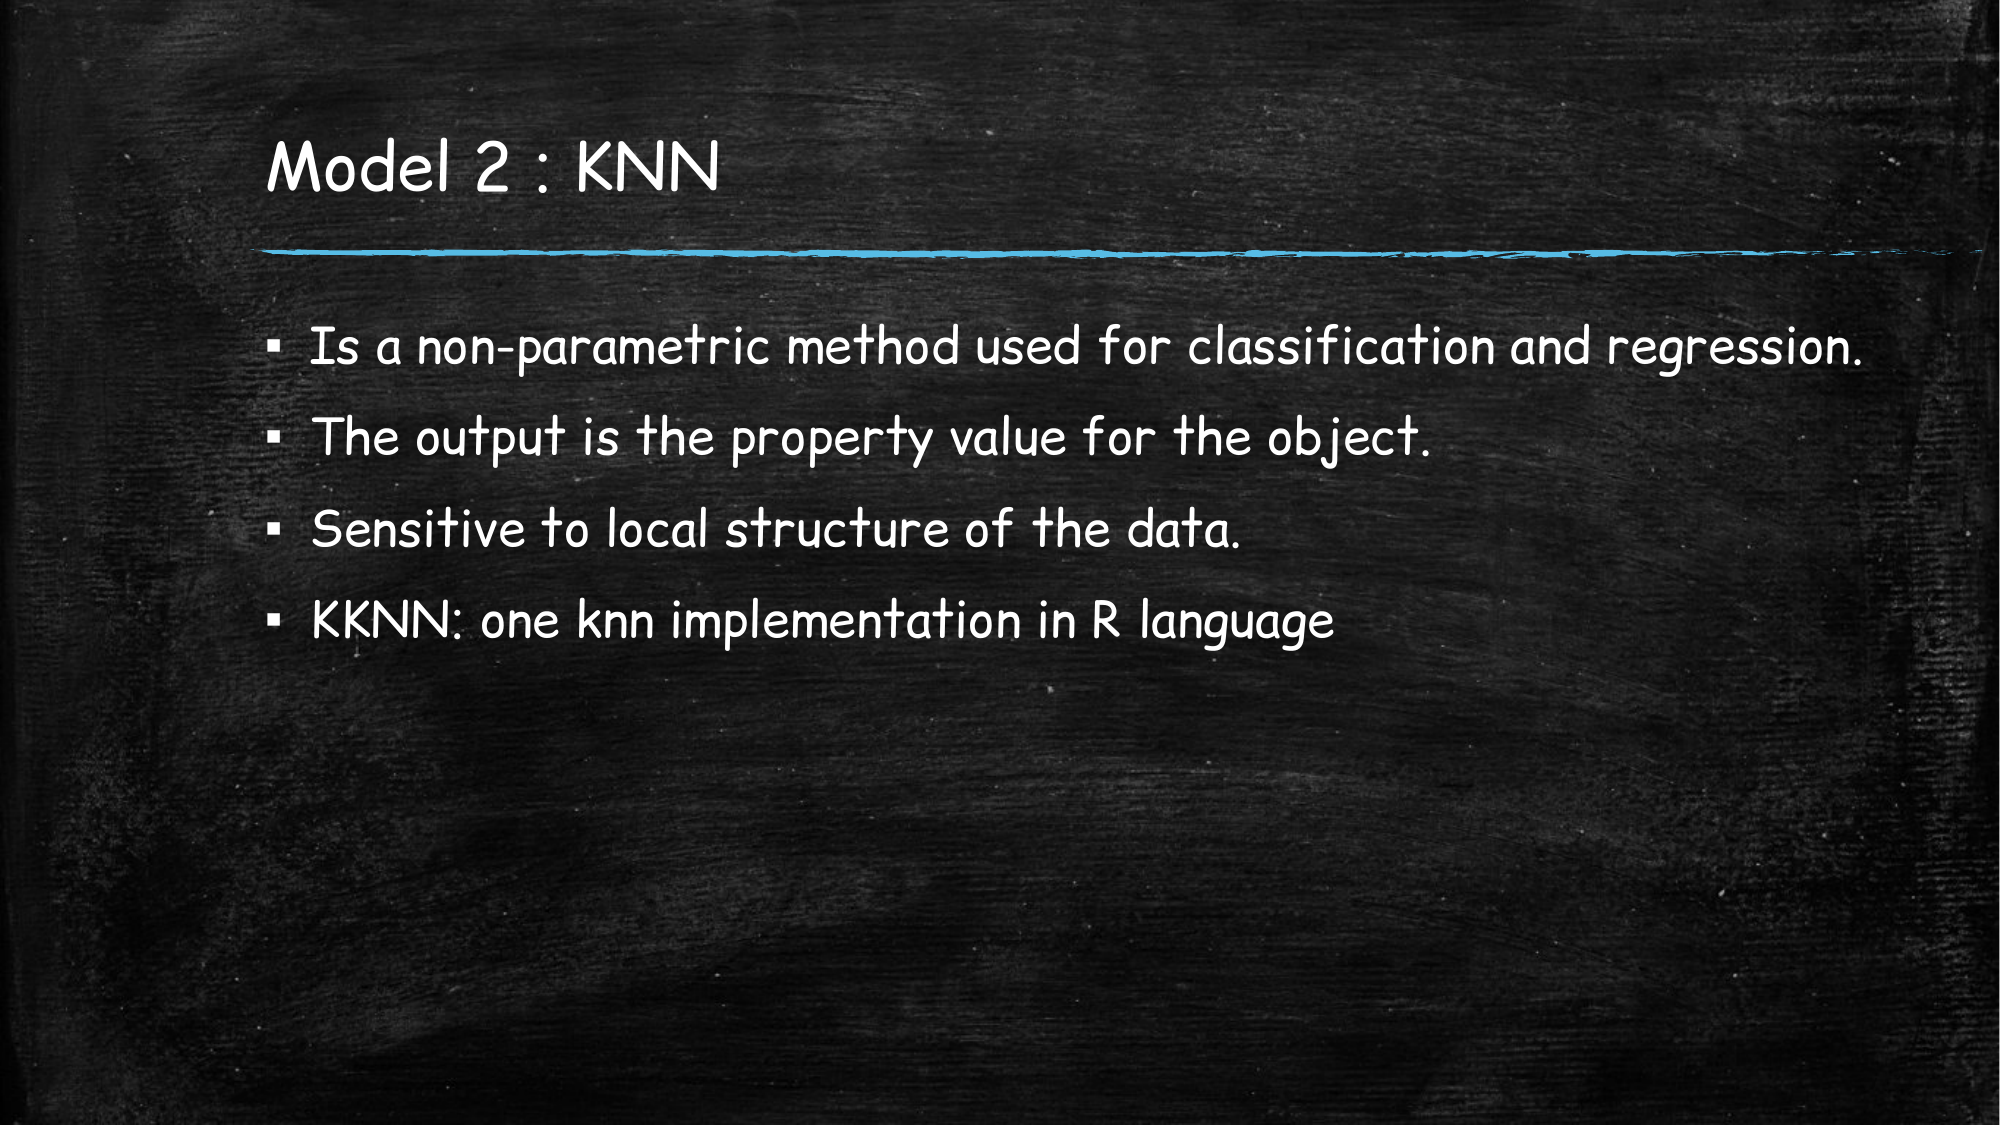

# Model 2 : KNN
Is a non-parametric method used for classification and regression.
The output is the property value for the object.
Sensitive to local structure of the data.
KKNN: one knn implementation in R language